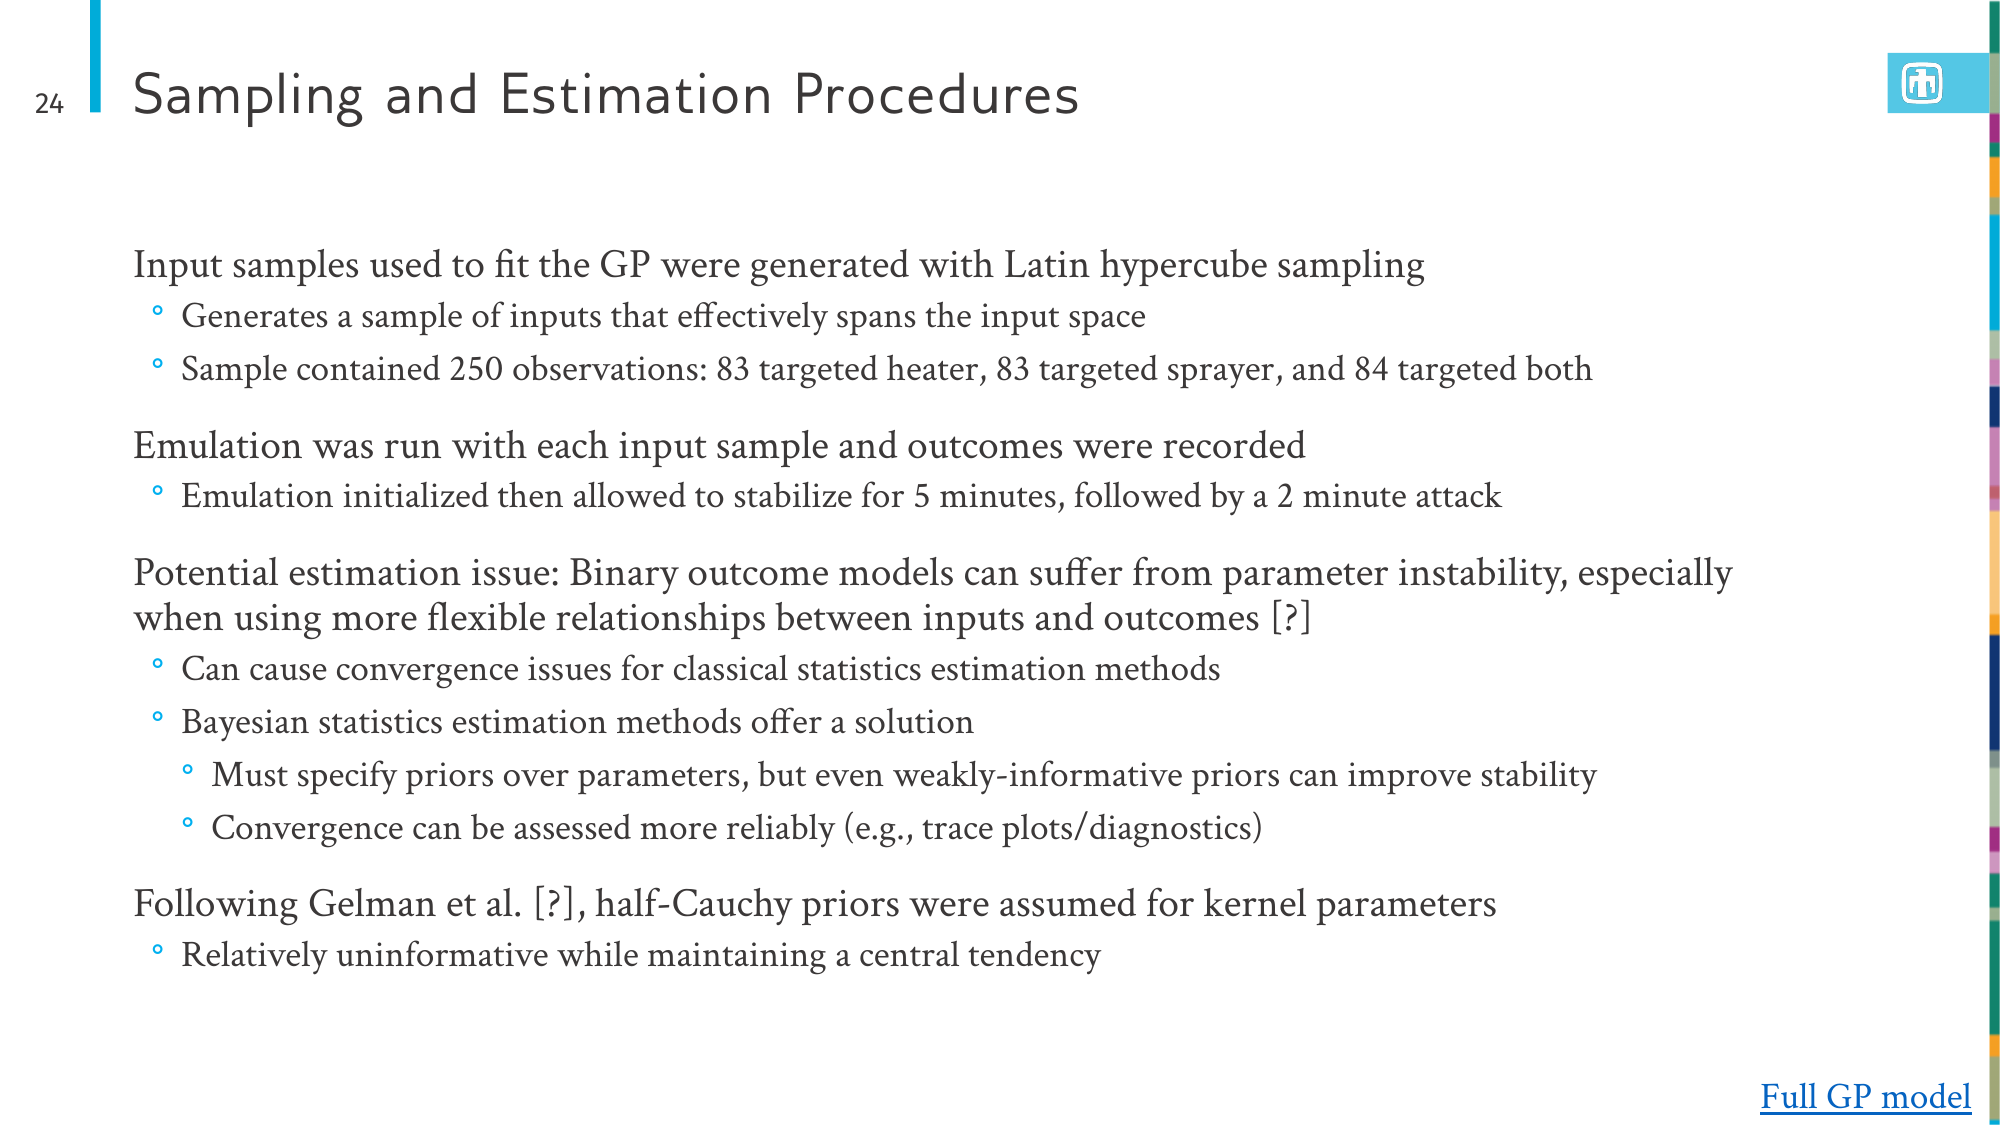

# Sampling and Estimation Procedures
24
Input samples used to fit the GP were generated with Latin hypercube sampling
Generates a sample of inputs that effectively spans the input space
Sample contained 250 observations: 83 targeted heater, 83 targeted sprayer, and 84 targeted both
Emulation was run with each input sample and outcomes were recorded
Emulation initialized then allowed to stabilize for 5 minutes, followed by a 2 minute attack
Potential estimation issue: Binary outcome models can suffer from parameter instability, especially when using more flexible relationships between inputs and outcomes [?]
Can cause convergence issues for classical statistics estimation methods
Bayesian statistics estimation methods offer a solution
Must specify priors over parameters, but even weakly-informative priors can improve stability
Convergence can be assessed more reliably (e.g., trace plots/diagnostics)
Following Gelman et al. [?], half-Cauchy priors were assumed for kernel parameters
Relatively uninformative while maintaining a central tendency

Full GP model